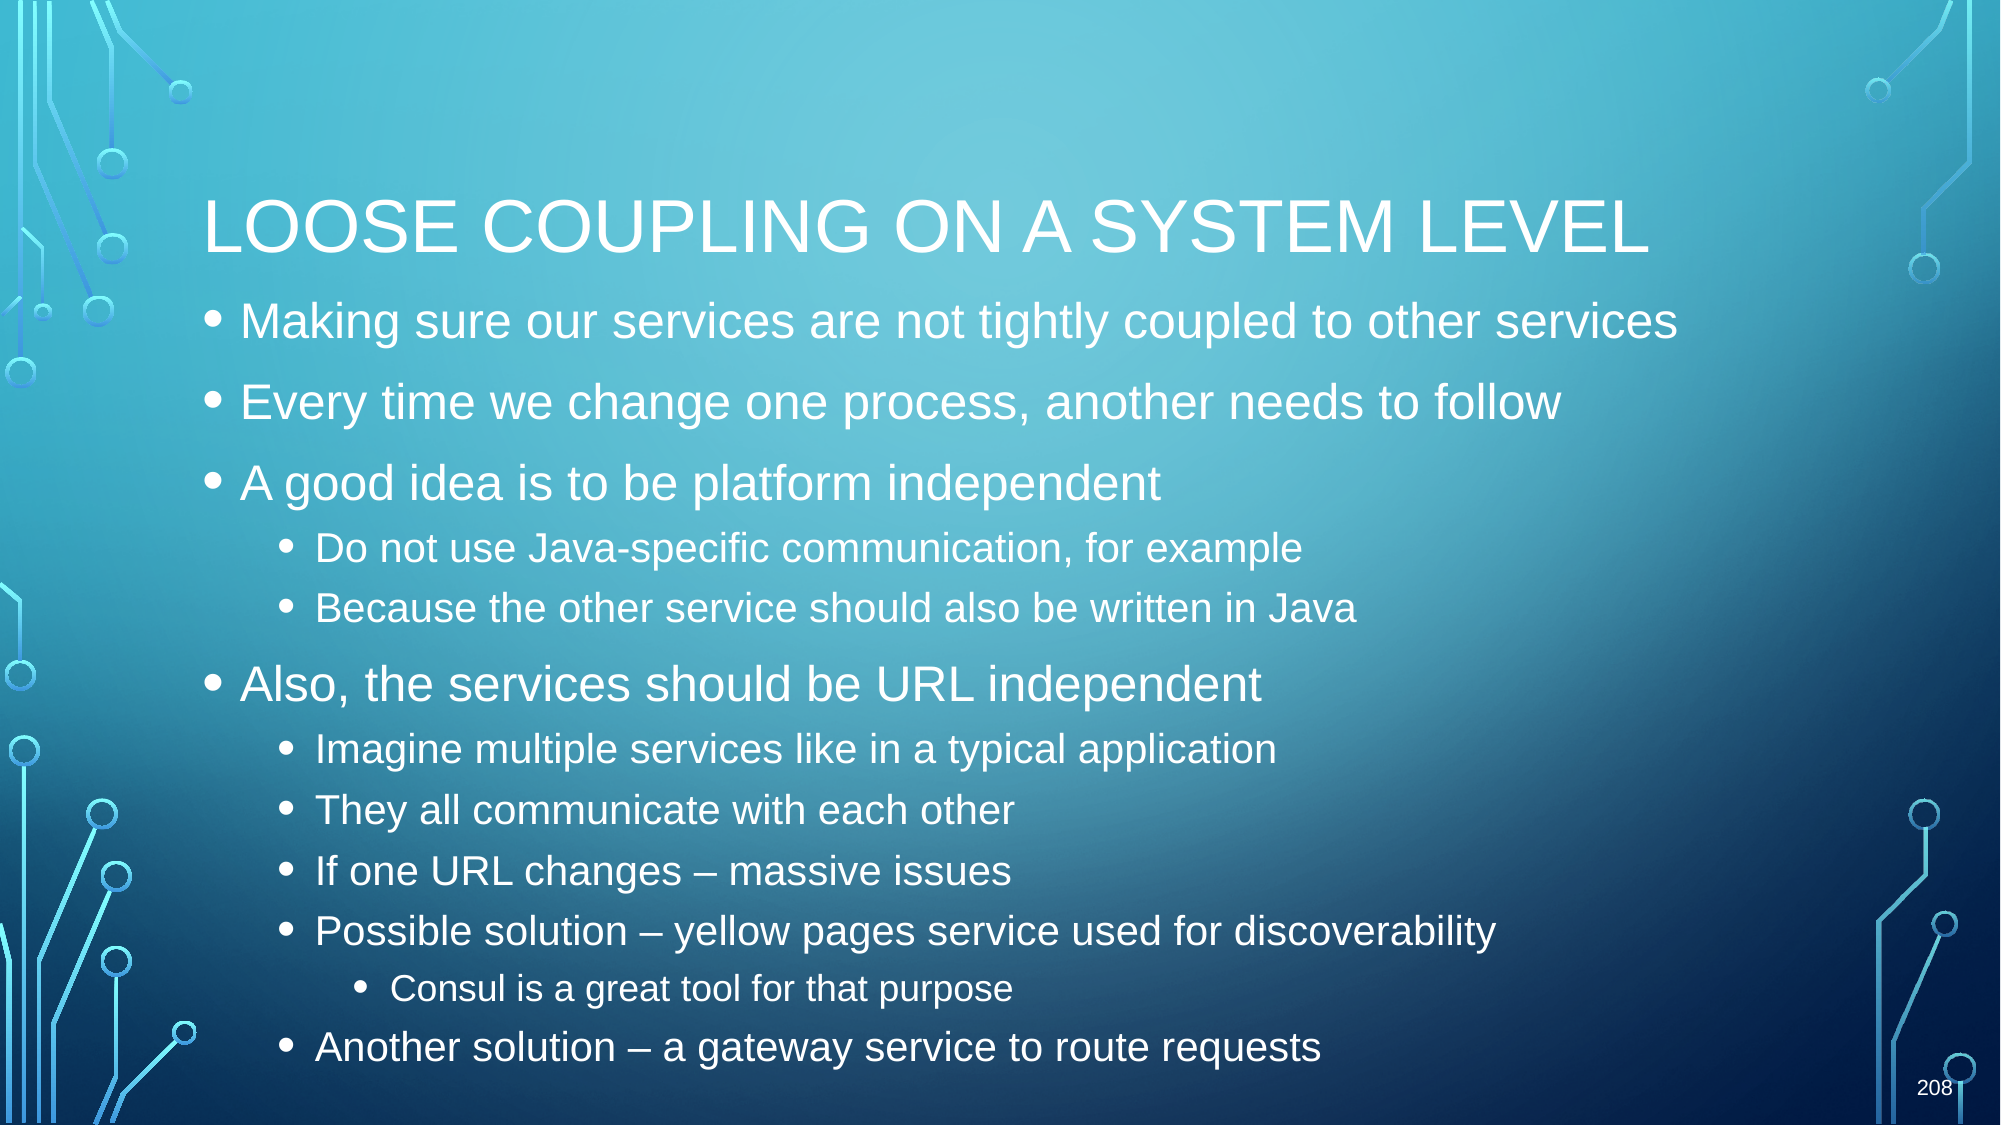

# Loose coupling on a system level
Making sure our services are not tightly coupled to other services
Every time we change one process, another needs to follow
A good idea is to be platform independent
Do not use Java-specific communication, for example
Because the other service should also be written in Java
Also, the services should be URL independent
Imagine multiple services like in a typical application
They all communicate with each other
If one URL changes – massive issues
Possible solution – yellow pages service used for discoverability
Consul is a great tool for that purpose
Another solution – a gateway service to route requests
208